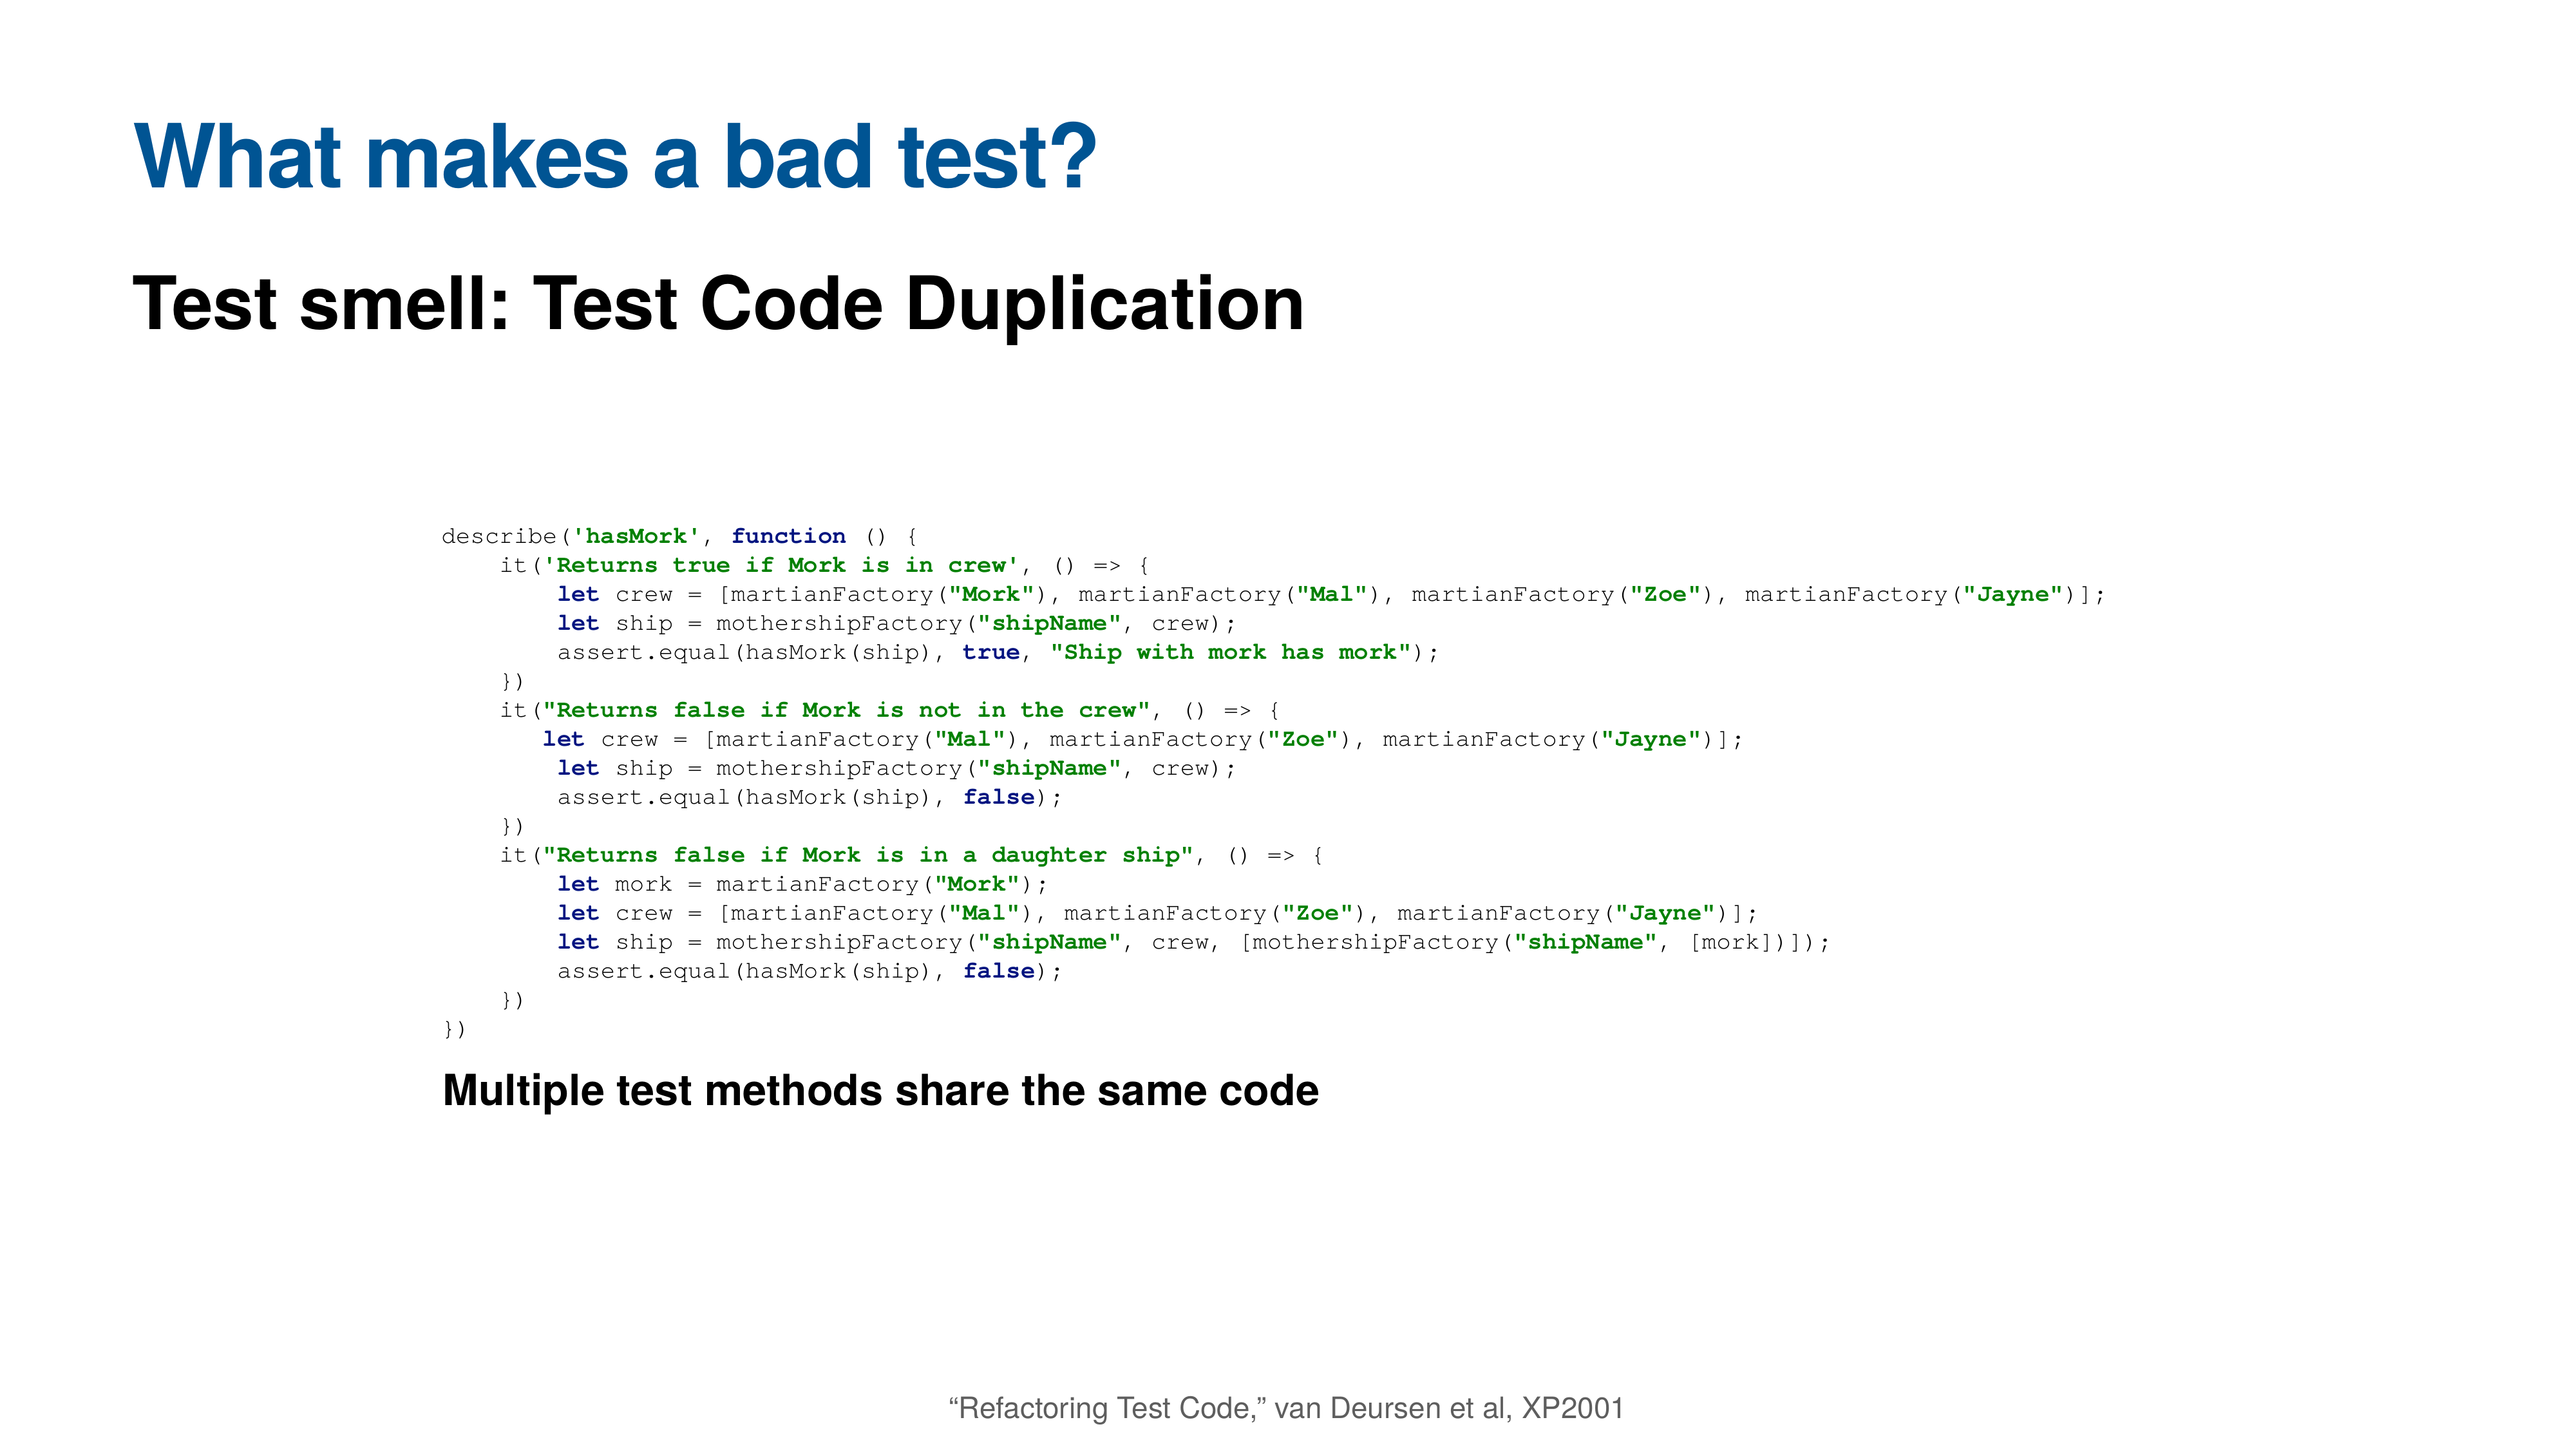

# What makes a bad test?
Test smell: Test Code Duplication
describe('hasMork', function () {
    it('Returns true if Mork is in crew', () => {
        let crew = [martianFactory("Mork"), martianFactory("Mal"), martianFactory("Zoe"), martianFactory("Jayne")];
        let ship = mothershipFactory("shipName", crew);
        assert.equal(hasMork(ship), true, "Ship with mork has mork");
    })
    it("Returns false if Mork is not in the crew", () => {
       let crew = [martianFactory("Mal"), martianFactory("Zoe"), martianFactory("Jayne")];
        let ship = mothershipFactory("shipName", crew);
        assert.equal(hasMork(ship), false);
    })
    it("Returns false if Mork is in a daughter ship", () => {
        let mork = martianFactory("Mork");
        let crew = [martianFactory("Mal"), martianFactory("Zoe"), martianFactory("Jayne")];
        let ship = mothershipFactory("shipName", crew, [mothershipFactory("shipName", [mork])]);
        assert.equal(hasMork(ship), false);
    })
})
Multiple test methods share the same code
“Refactoring Test Code,” van Deursen et al, XP2001